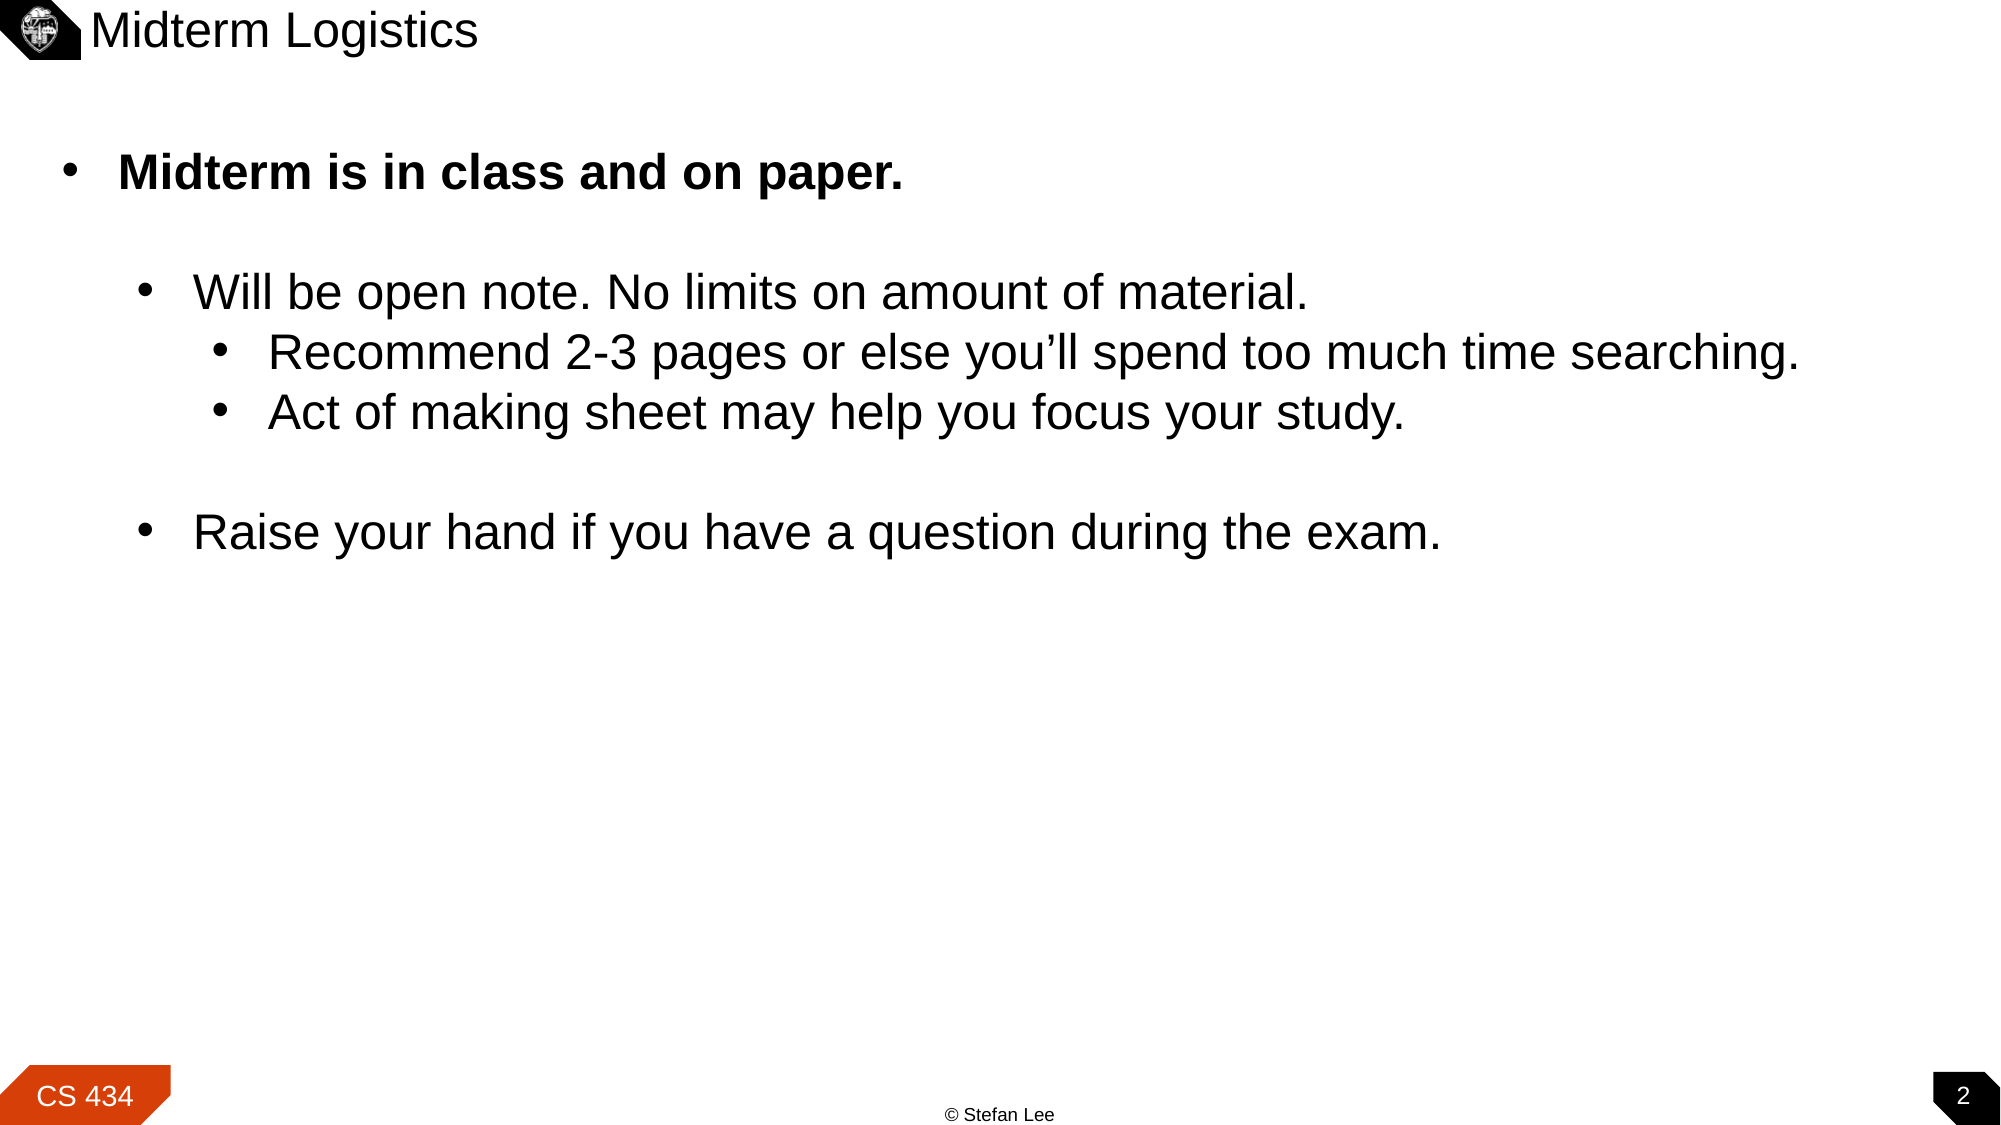

# Midterm Logistics
Midterm is in class and on paper.

Will be open note. No limits on amount of material.
Recommend 2-3 pages or else you’ll spend too much time searching.
Act of making sheet may help you focus your study.

Raise your hand if you have a question during the exam.
2